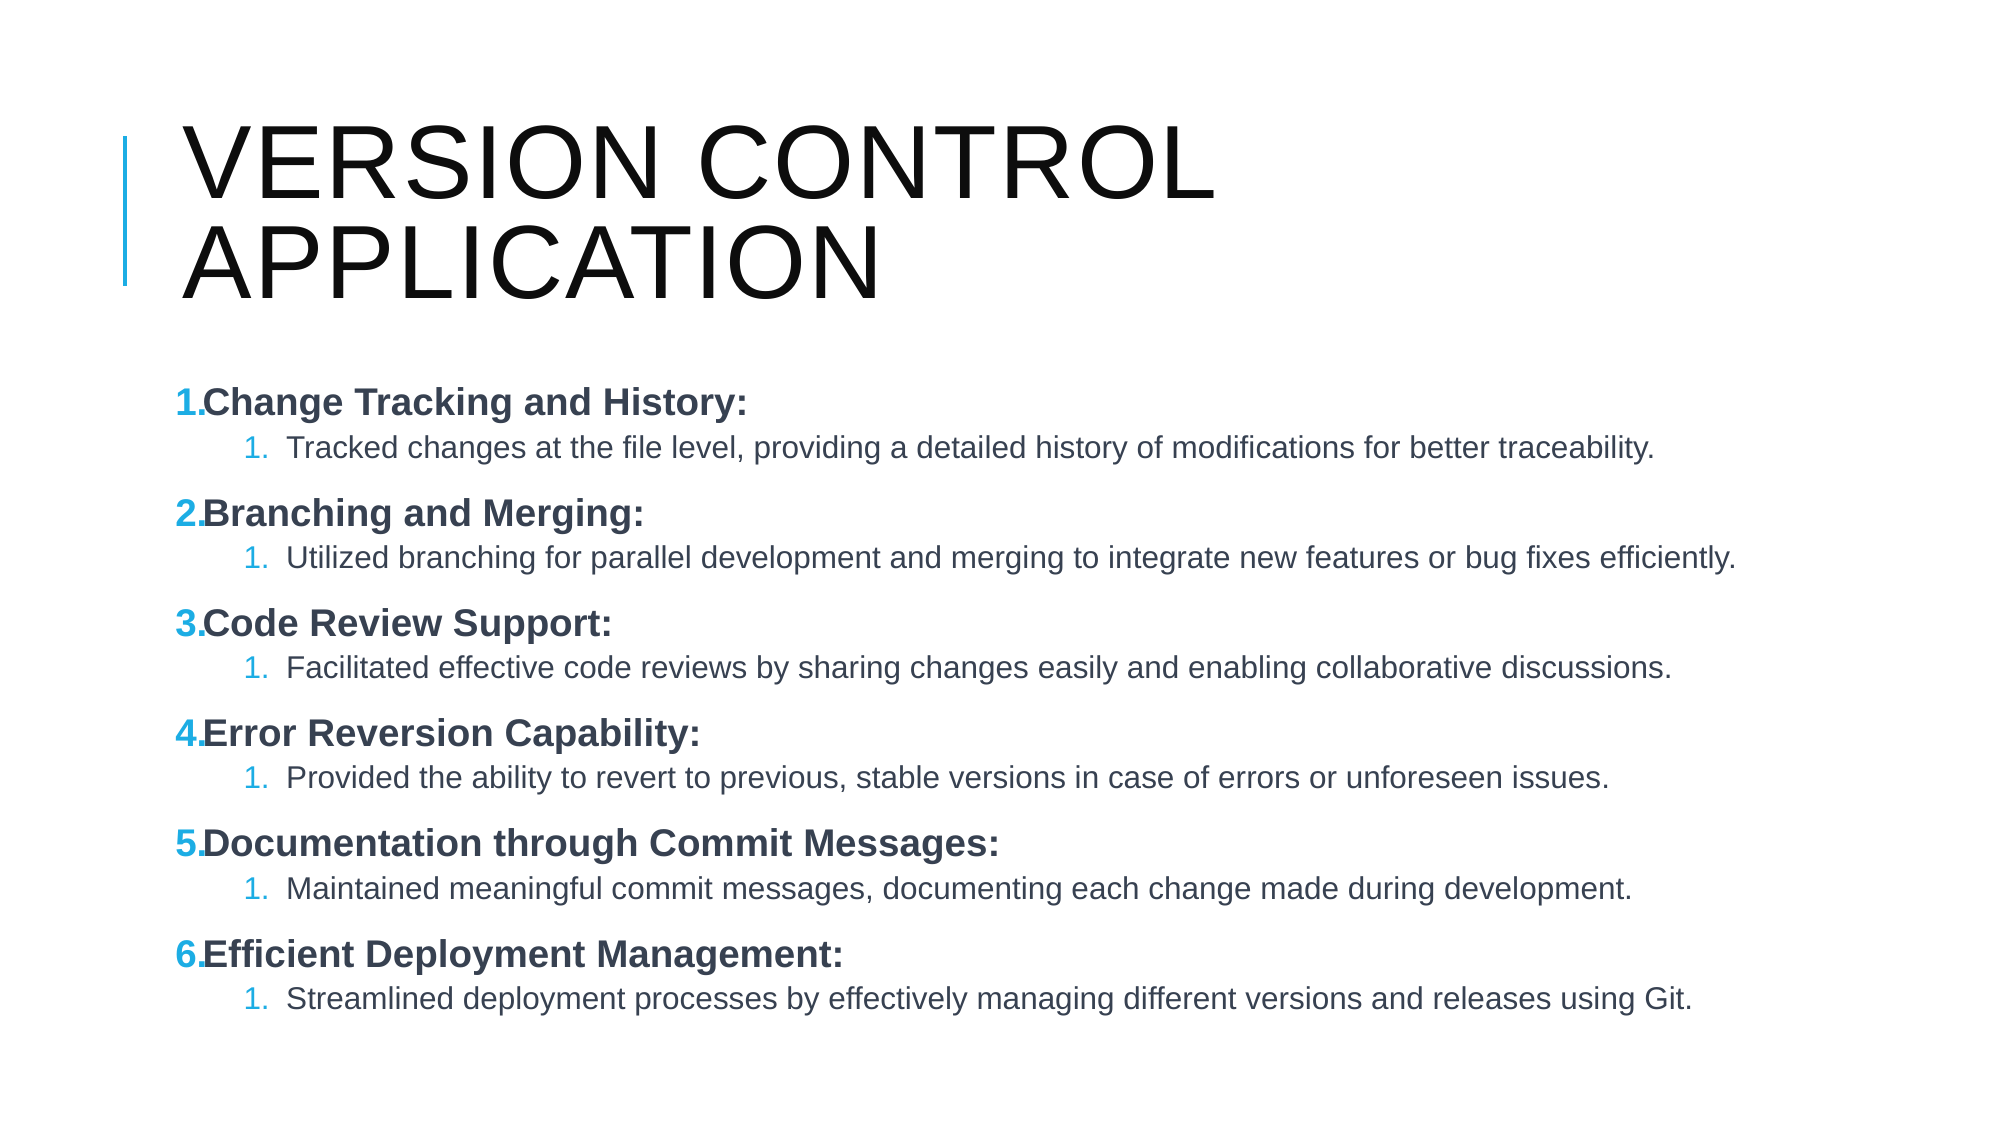

# Version control application
Change Tracking and History:
Tracked changes at the file level, providing a detailed history of modifications for better traceability.
Branching and Merging:
Utilized branching for parallel development and merging to integrate new features or bug fixes efficiently.
Code Review Support:
Facilitated effective code reviews by sharing changes easily and enabling collaborative discussions.
Error Reversion Capability:
Provided the ability to revert to previous, stable versions in case of errors or unforeseen issues.
Documentation through Commit Messages:
Maintained meaningful commit messages, documenting each change made during development.
Efficient Deployment Management:
Streamlined deployment processes by effectively managing different versions and releases using Git.